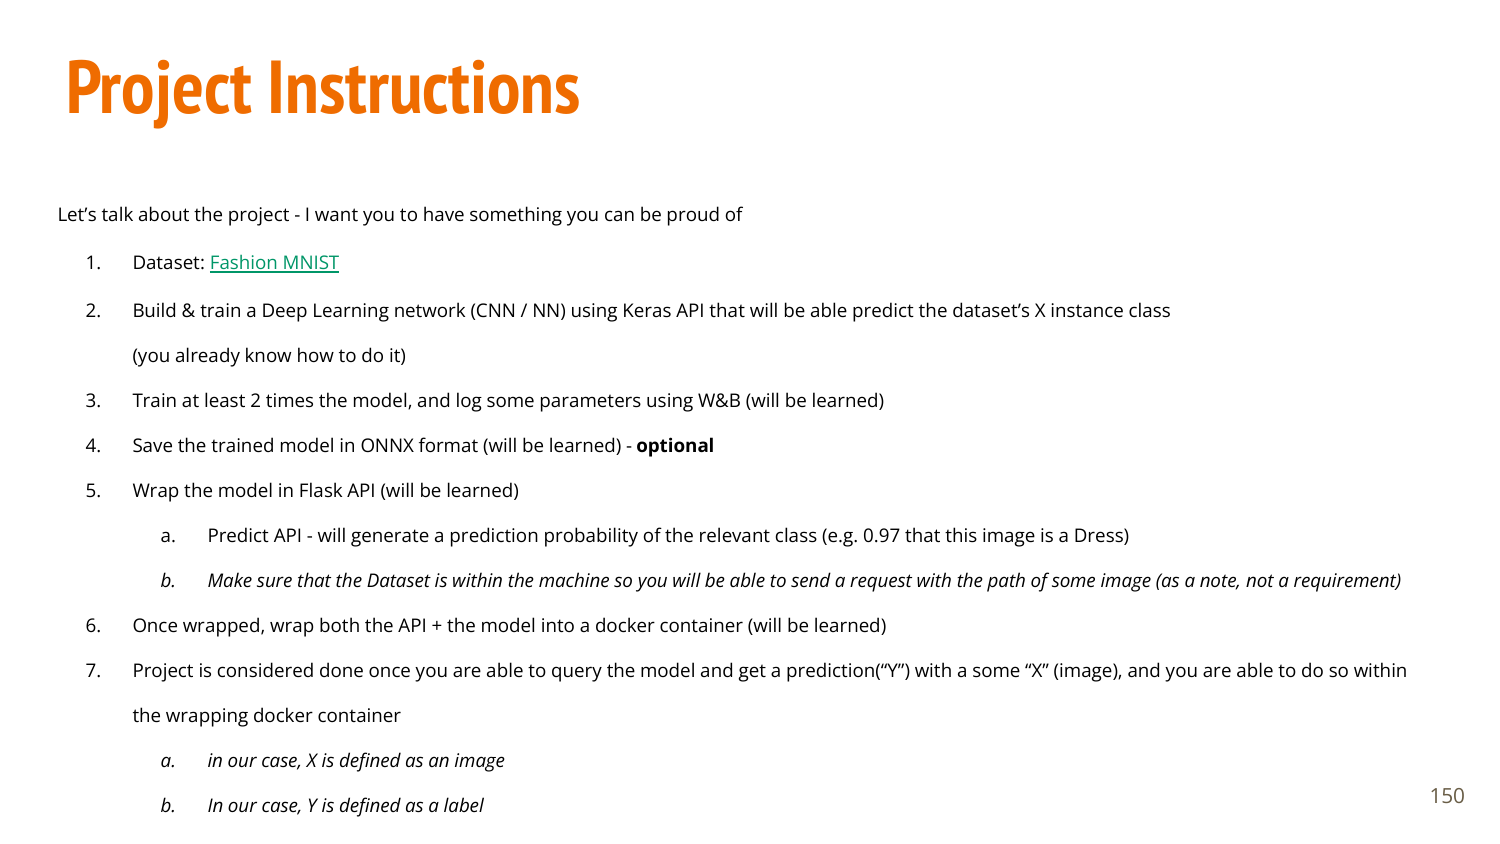

# Project Instructions
Let’s talk about the project - I want you to have something you can be proud of
Dataset: Fashion MNIST
Build & train a Deep Learning network (CNN / NN) using Keras API that will be able predict the dataset’s X instance class
(you already know how to do it)
Train at least 2 times the model, and log some parameters using W&B (will be learned)
Save the trained model in ONNX format (will be learned) - optional
Wrap the model in Flask API (will be learned)
Predict API - will generate a prediction probability of the relevant class (e.g. 0.97 that this image is a Dress)
Make sure that the Dataset is within the machine so you will be able to send a request with the path of some image (as a note, not a requirement)
Once wrapped, wrap both the API + the model into a docker container (will be learned)
Project is considered done once you are able to query the model and get a prediction(“Y”) with a some “X” (image), and you are able to do so within the wrapping docker container
in our case, X is defined as an image
In our case, Y is defined as a label
150